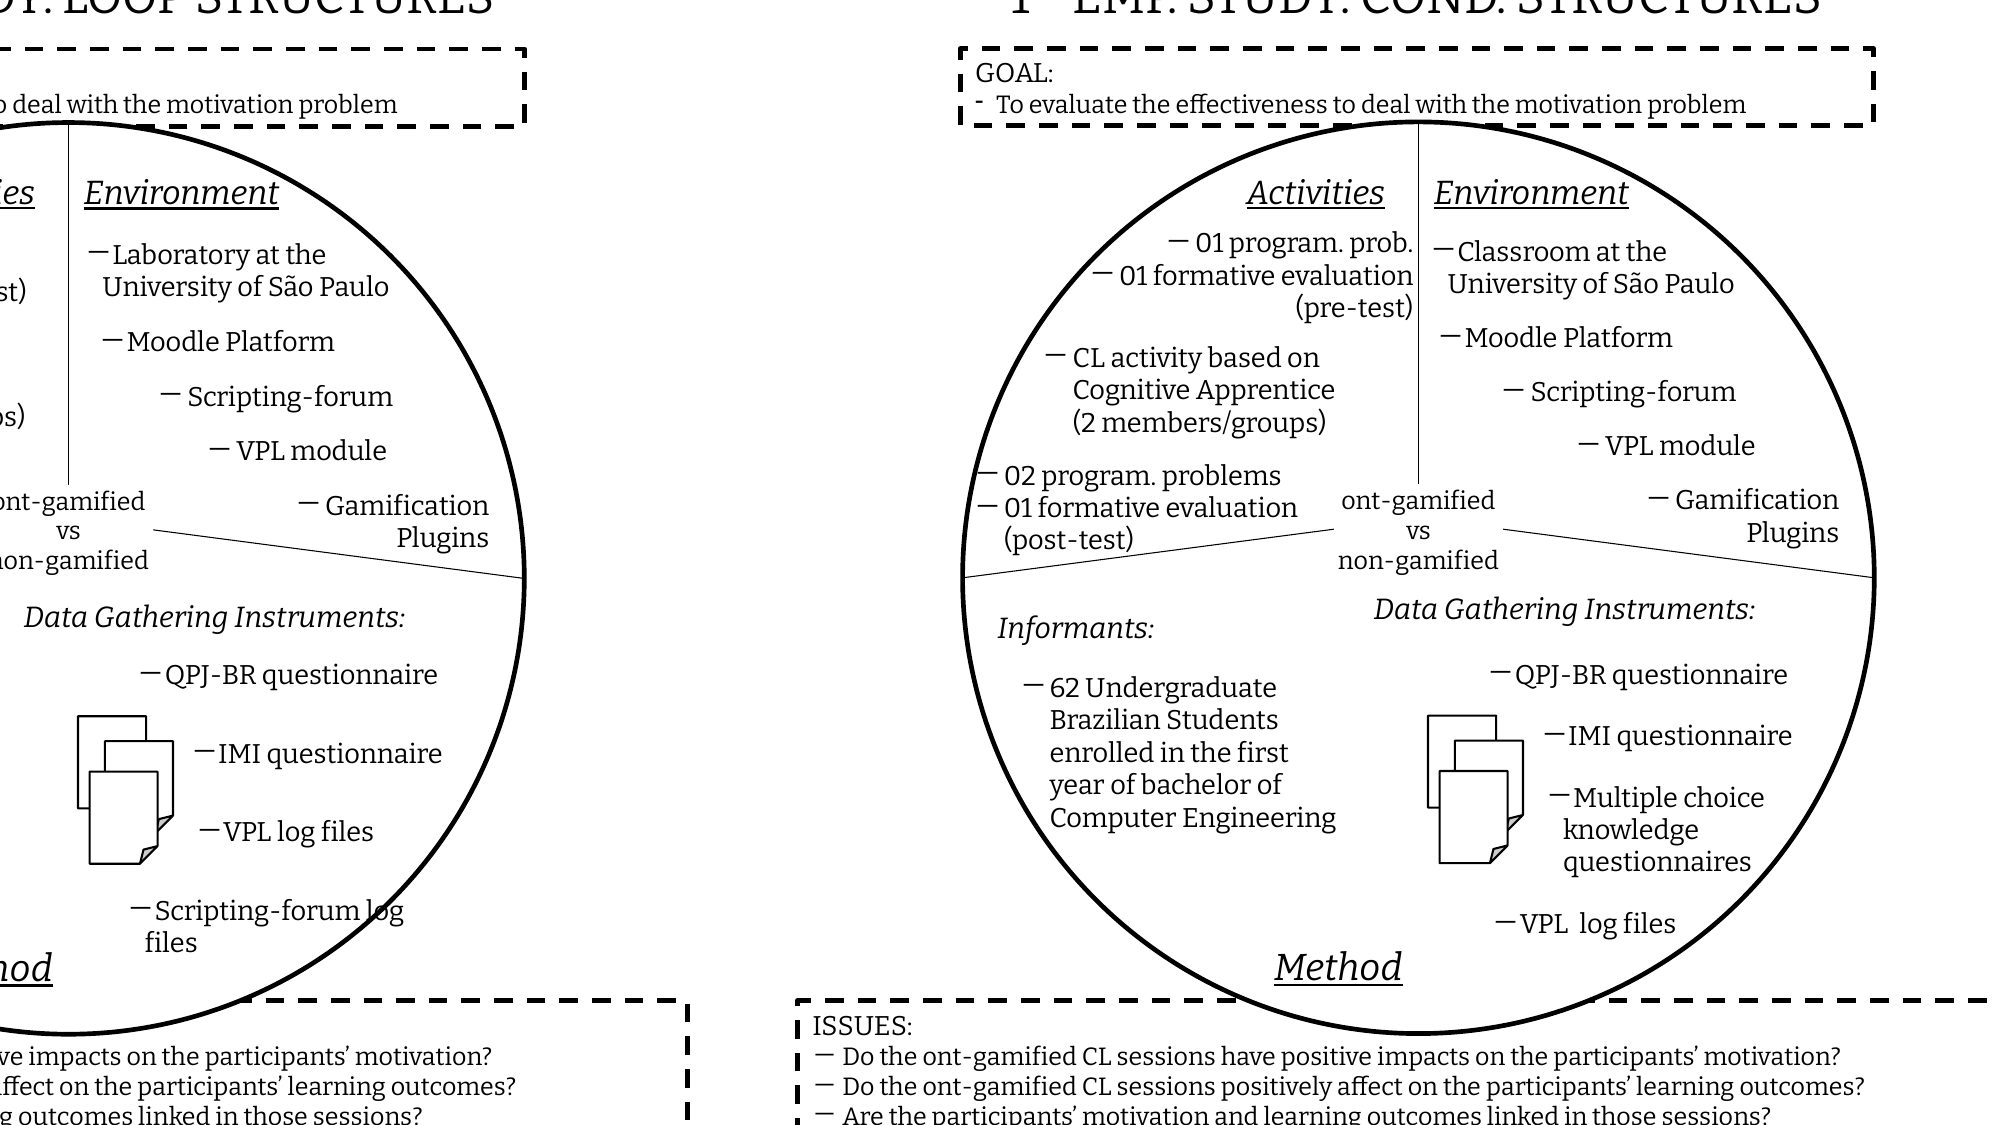

1st Emp. Study: Cond. Structures
Pilot Emp. Study: Loop Structures
GOAL:
To evaluate the effectiveness to deal with the motivation problem
GOAL:
To evaluate the effectiveness to deal with the motivation problem

Activities
Environment
01 program. prob.
01 formative evaluation
(pre-test)
Classroom at the University of São Paulo
Moodle Platform
CL activity based on
Cognitive Apprentice
(2 members/groups)
Scripting-forum
VPL module
02 program. problems
01 formative evaluation
(post-test)
Gamification
Plugins
ont-gamified
vs
non-gamified
Data Gathering Instruments:
Informants:
QPJ-BR questionnaire
62 Undergraduate
Brazilian Students
enrolled in the first
year of bachelor of
Computer Engineering
IMI questionnaire

Multiple choice knowledge questionnaires
VPL  log files
Method

Activities
Environment
Laboratory at the University of São Paulo
04 programming problems (pre-test)
Moodle Platform
CL activity based on
Cognitive Apprentice
(4 to 5 members/groups)
Scripting-forum
VPL module
04 programming problems (post-test)
Gamification
Plugins
ont-gamified
vs
non-gamified
Data Gathering Instruments:
Informants:
QPJ-BR questionnaire
39 Undergraduate
Brazilian Students
enrolled in the first
year of bachelor of
Computer Science

IMI questionnaire

VPL log files
Scripting-forum log files
Method
ISSUES:
Do the ont-gamified CL sessions have positive impacts on the participants’ motivation?
Do the ont-gamified CL sessions positively affect on the participants’ learning outcomes?
Are the participants’ motivation and learning outcomes linked in those sessions?
Do the ontology-based gamified CL sessions have positive effects on the percentages of participation per groups?
ISSUES:
Do the ont-gamified CL sessions have positive impacts on the participants’ motivation?
Do the ont-gamified CL sessions positively affect on the participants’ learning outcomes?
Are the participants’ motivation and learning outcomes linked in those sessions?
2nd Emp. Study: Loop Structures
3rd Emp. Study: Recursion
GOAL:
To evaluate the effectiveness to deal with the motivation problem
GOAL:
To evaluate the efficiency to deal with the motivation problem

Activities
Environment
02 program. prob.
01 formative evaluation
(pre-test)
Classroom at the University of São Paulo
Moodle Platform
CL activity based on
Cognitive Apprentice
(3 members/groups)
Scripting-forum
VPL module
03 program. problems
01 formative evaluation
(post-test)
Gamification
Plugins
ont-gamified
vs
non-gamified
Data Gathering Instruments:
Informants:
QPJ-BR questionnaire
58 Undergraduate
Brazilian Students
enrolled in the first
year of bachelor of
Computer Engineering
IMMS questionnaire

Multiple choice knowledge questionnaires
VPL log files
Method

Activities
Environment
01 program. prob.
01 formative evaluation
(pre-test)
Classroom at the University of São Paulo
Moodle Platform
CL activity based on
Cognitive Apprentice
(2 to 3 members/groups)
Scripting-forum
VPL module
03 program. problems
01 formative evaluation
(post-test)
Gamification
Plugins
ont-gamified
vs
w/o-gamified
Data Gathering Instruments:
Informants:
QPJ-BR questionnaire
59 Undergraduate
Brazilian Students
enrolled in the first
year of bachelor of
Computer Engineering
IMI questionnaire

IMMS questionnaire

Multiple choice knowledge questionnaires
VPL log files
Method
ISSUES:
Do the ont-gamified CL sessions have positive impacts on the participants’ motivation?
Do the ont-gamified CL sessions positively affect on the participants’ learning outcomes?
Are the participants’ motivation and learning outcomes linked in those sessions?
ISSUES:
Do the ont-gamified CL sessions have positive impacts on the participants’ motivation?, and
Are these impacts greater than the impacts caused by w/o-gamified CL sessions?
Do the ont-gamified CL sessions positively affect on the participants’ learning outcomes?, and
Are these learning outcomes better than the learning outcomes of w/o-gamified CL sessions?
Are the participants’ motivation and learning outcomes linked in those CL sessions?